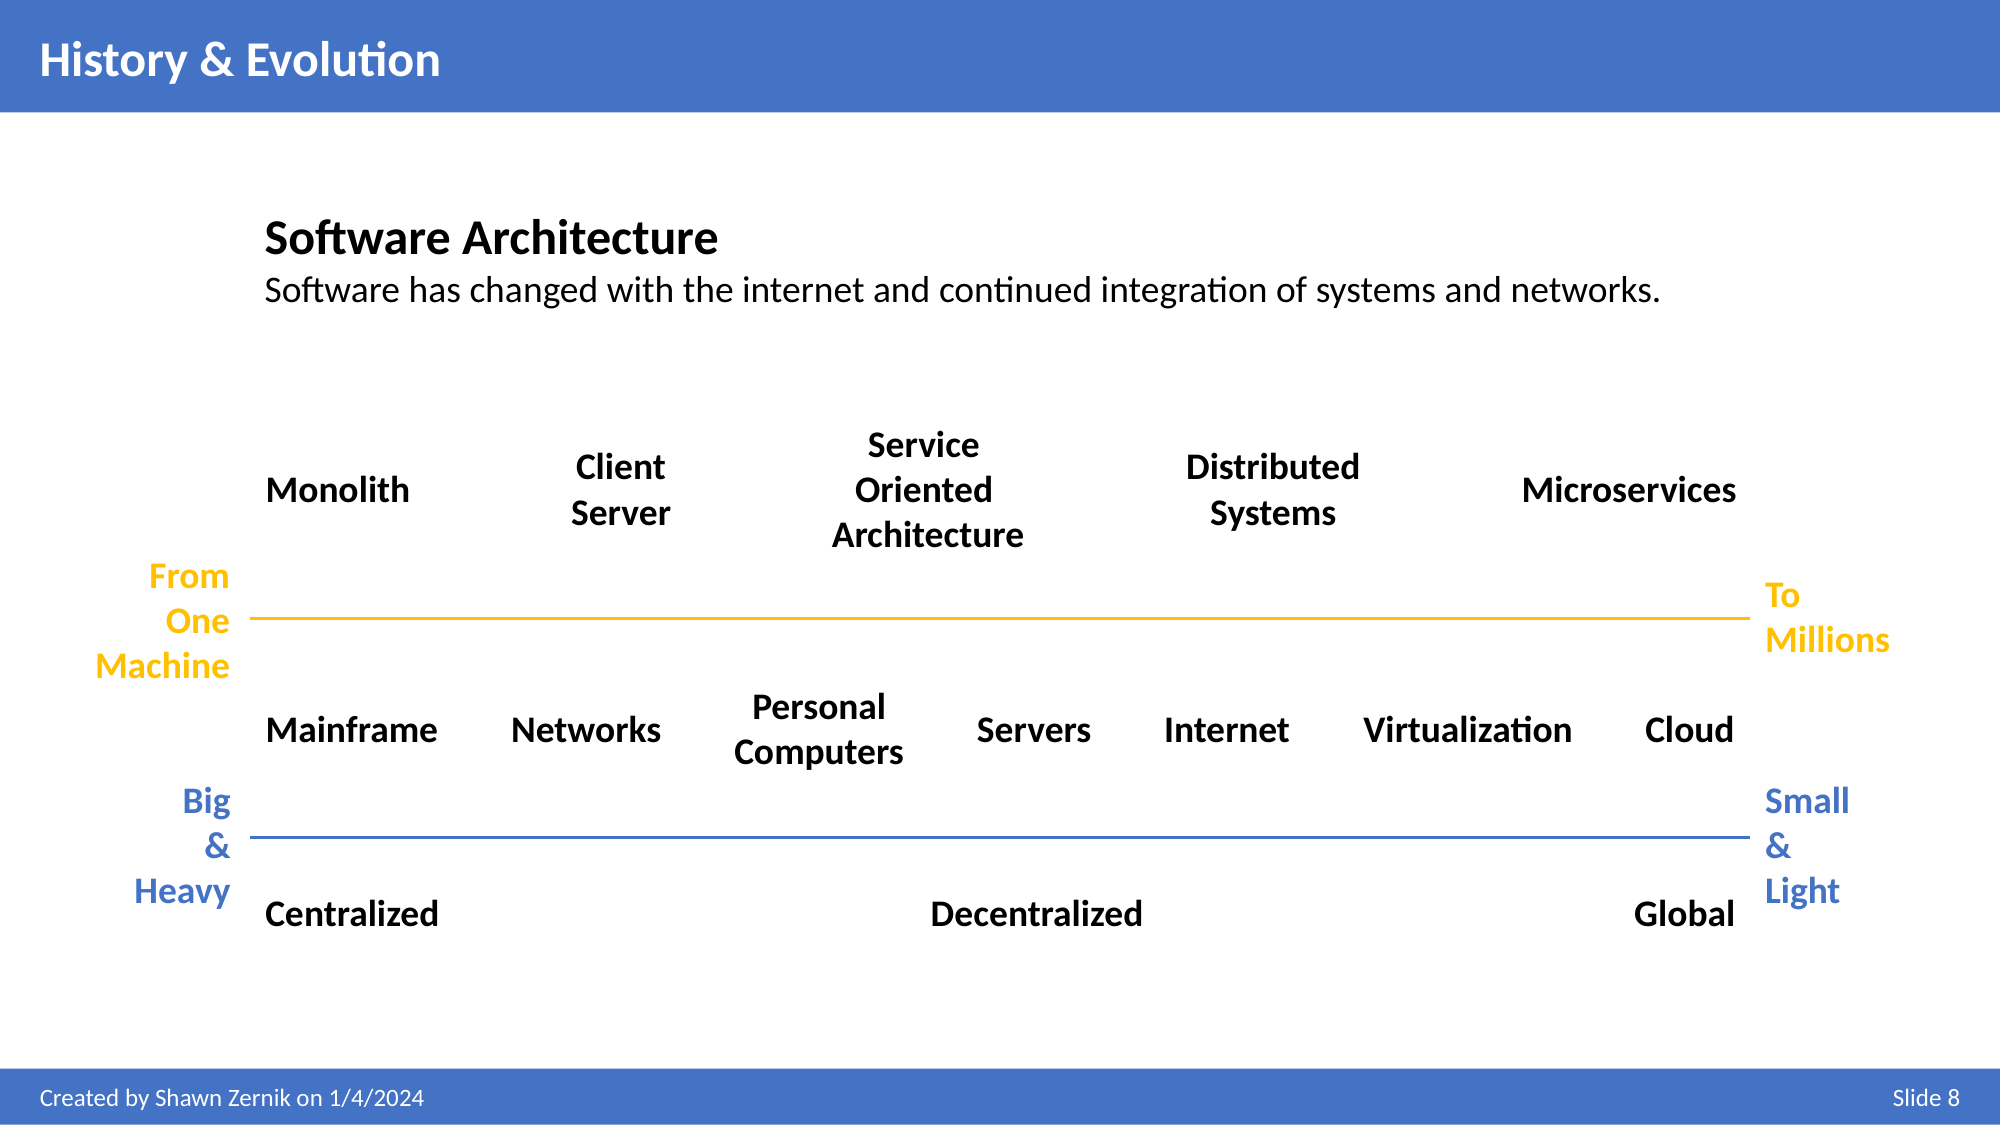

History & Evolution
Software Architecture
Software has changed with the internet and continued integration of systems and networks.
Service
Oriented
Architecture
Client
Server
Distributed
Systems
Monolith
Microservices
From
One
Machine
To
Millions
Personal
Computers
Mainframe
Networks
Servers
Internet
Virtualization
Cloud
Big
&
Heavy
Small
&
Light
Centralized
Decentralized
Global

Created by Shawn Zernik on 1/4/2024
Slide 8